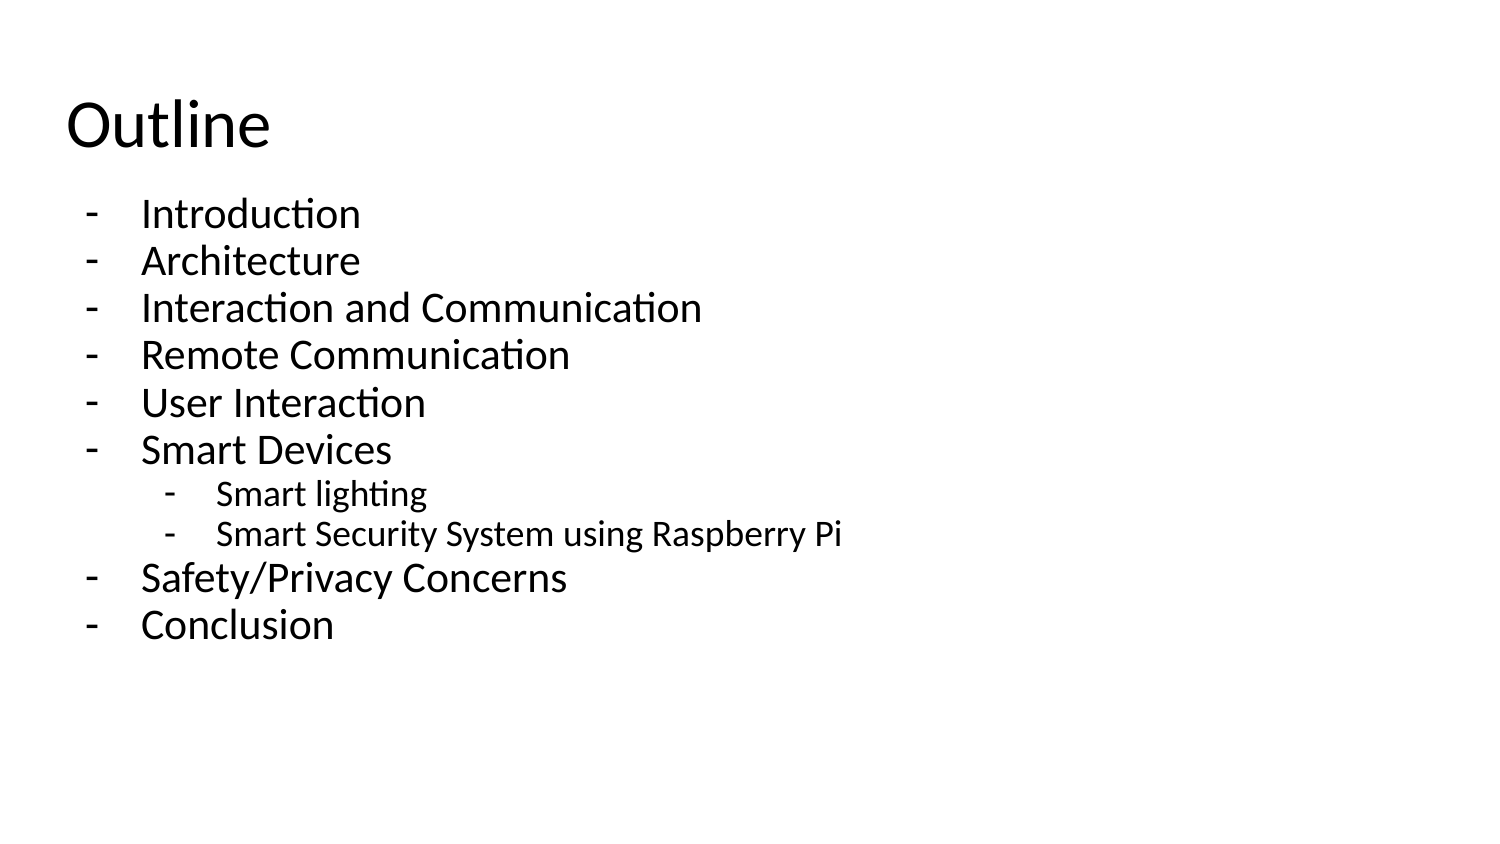

# Outline

Introduction
Architecture
Interaction and Communication
Remote Communication
User Interaction
Smart Devices
Smart lighting
Smart Security System using Raspberry Pi
Safety/Privacy Concerns
Conclusion